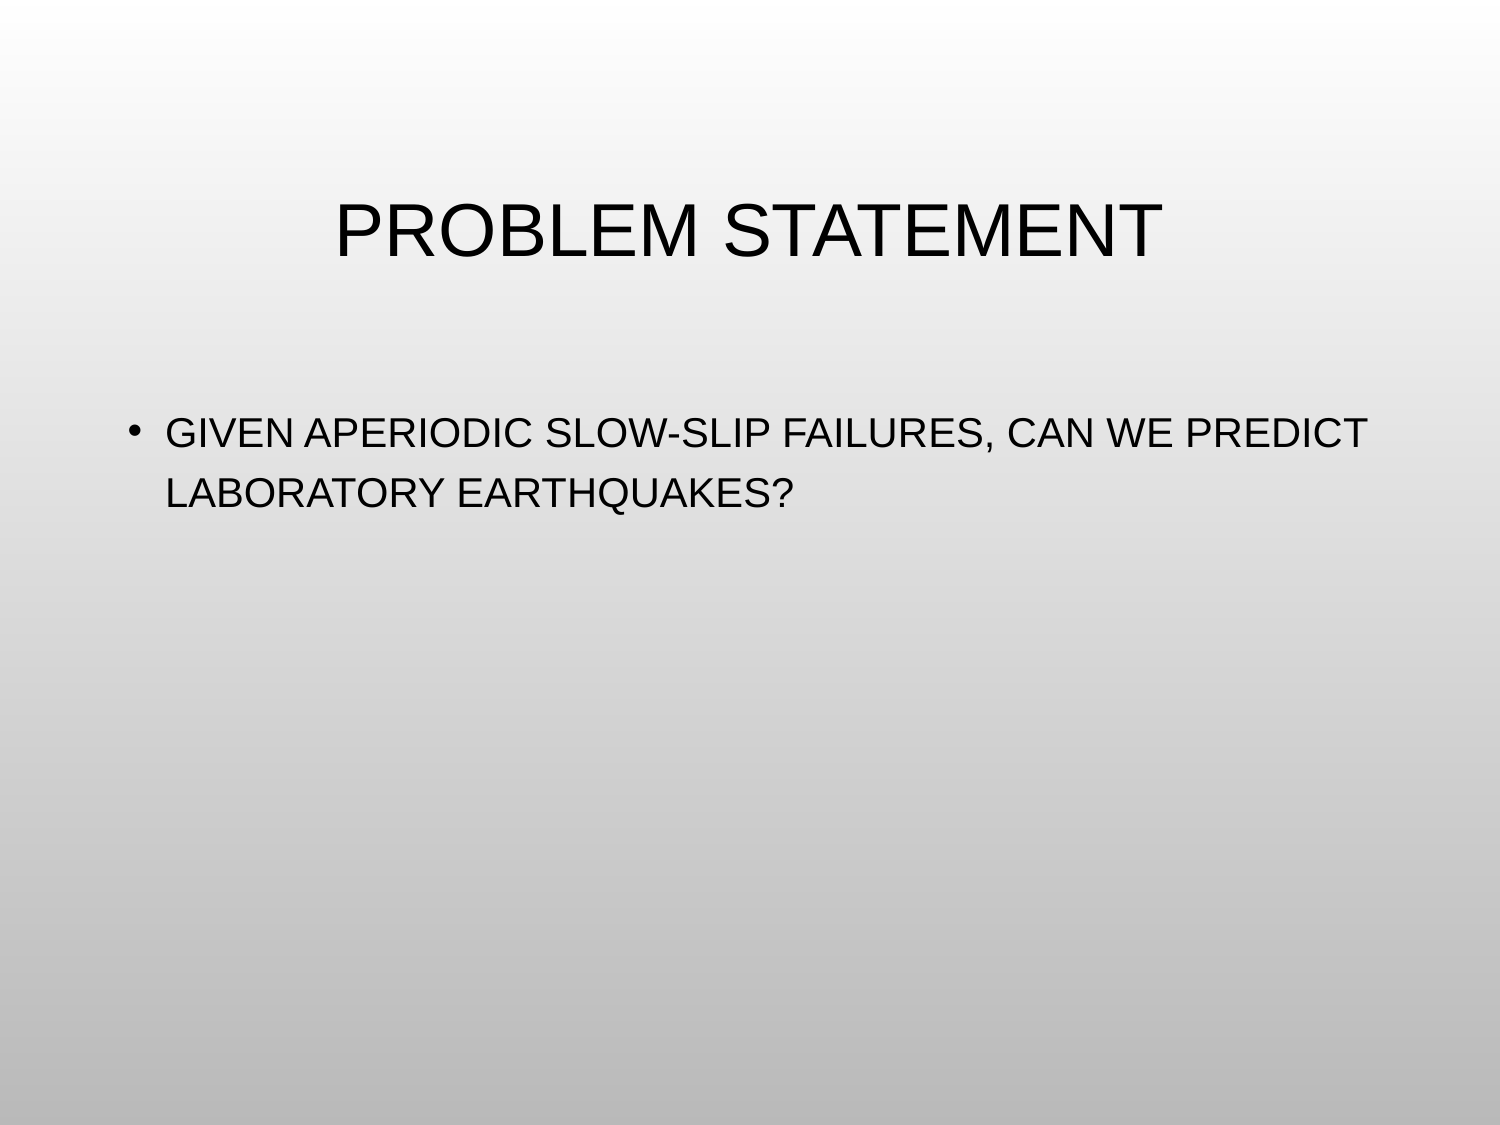

# Problem Statement
Given aperiodic slow-slip failures, can we predict laboratory earthquakes?

11